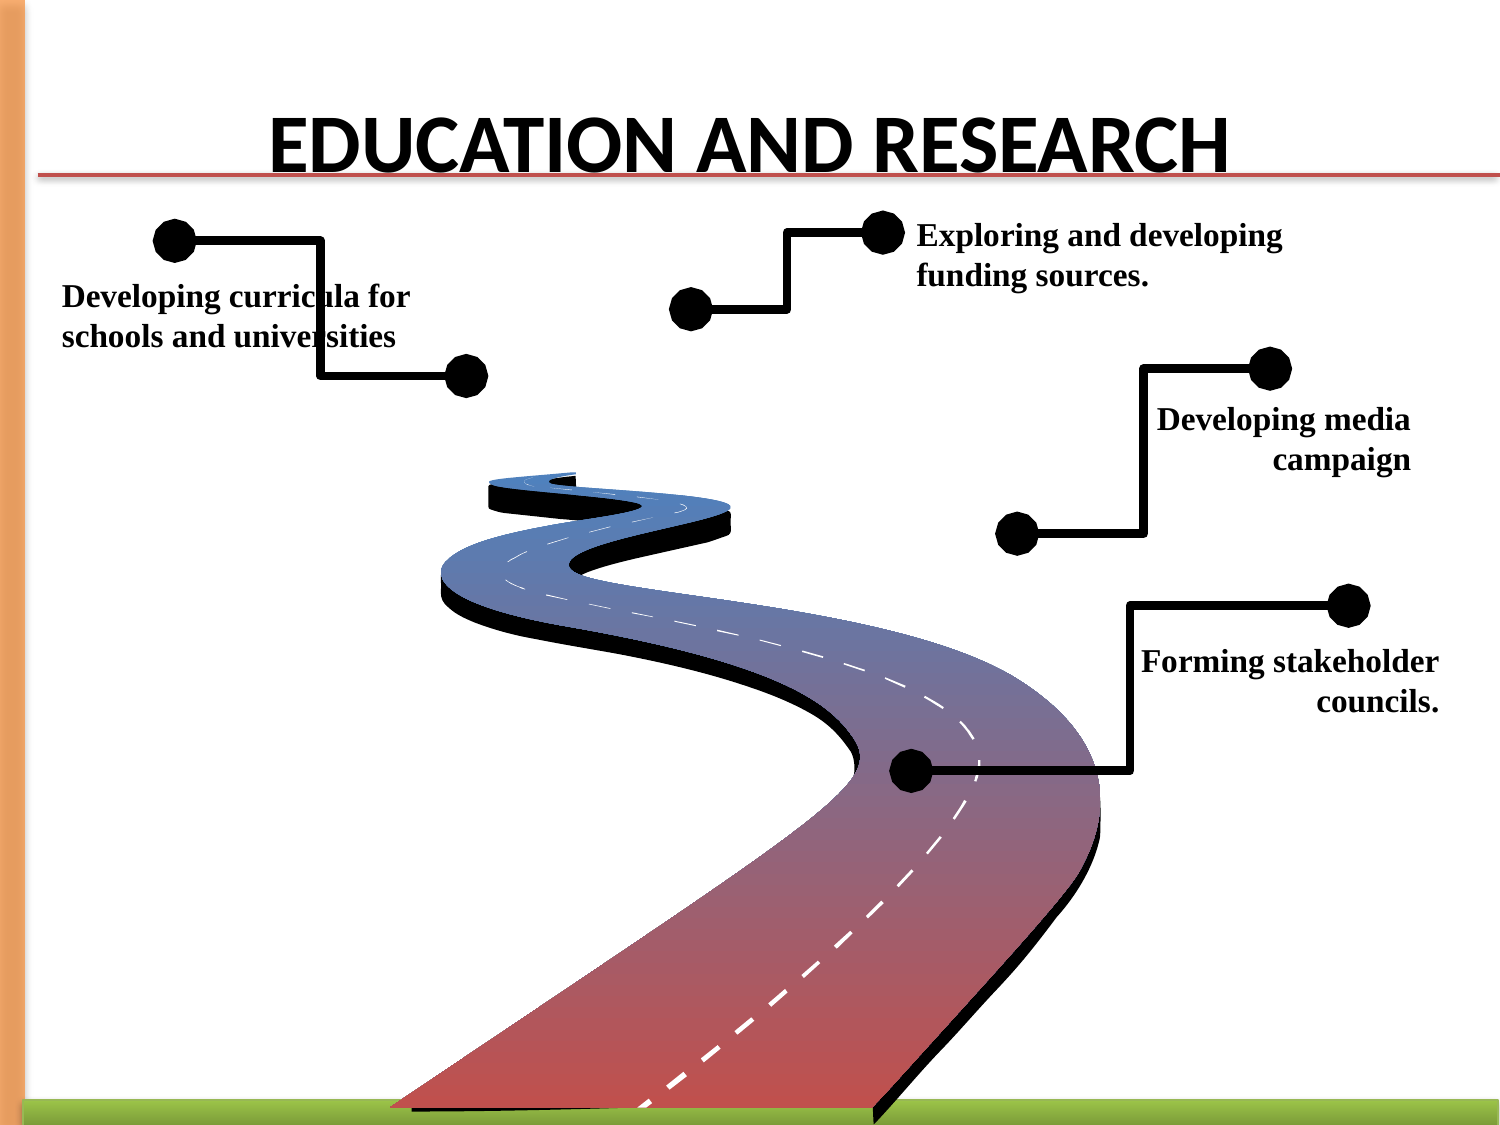

# EDUCATION AND RESEARCH
Exploring and developing funding sources.

Developing curricula for schools and universities
Developing media campaign

Forming stakeholder councils.